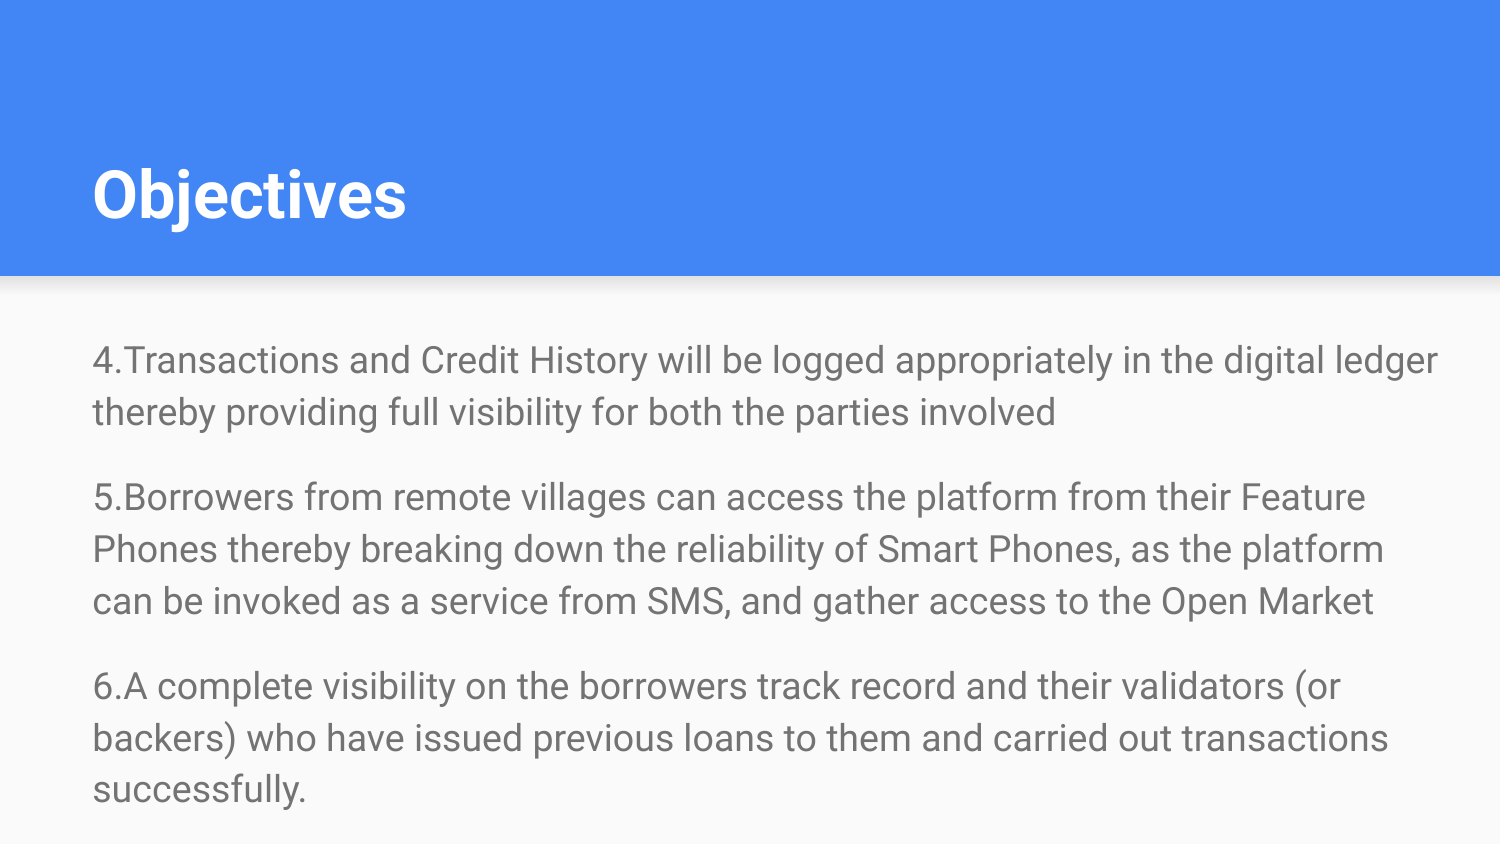

# Objectives
4.Transactions and Credit History will be logged appropriately in the digital ledger thereby providing full visibility for both the parties involved
5.Borrowers from remote villages can access the platform from their Feature Phones thereby breaking down the reliability of Smart Phones, as the platform can be invoked as a service from SMS, and gather access to the Open Market
6.A complete visibility on the borrowers track record and their validators (or backers) who have issued previous loans to them and carried out transactions successfully.